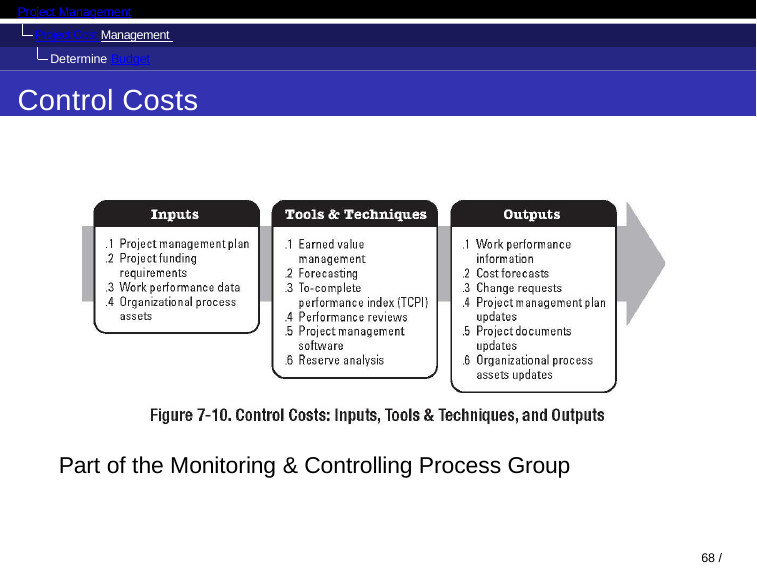

Project Management
Project Cost Management  Determine Budget

Control Costs

Part of the Monitoring & Controlling Process Group
68 / 128